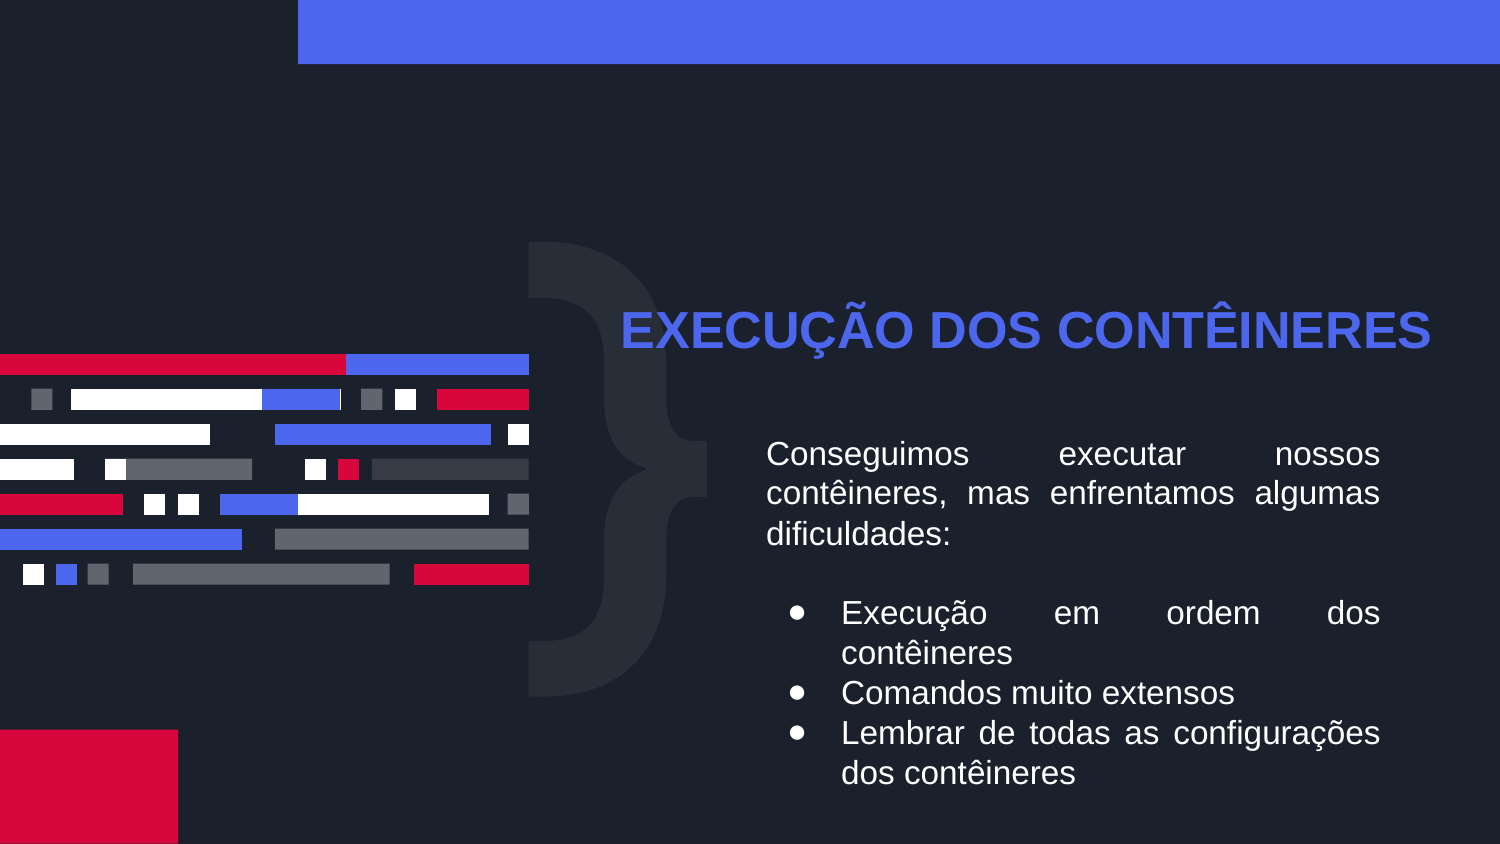

# EXECUÇÃO DOS CONTÊINERES
Conseguimos executar nossos contêineres, mas enfrentamos algumas dificuldades:

Execução em ordem dos contêineres
Comandos muito extensos
Lembrar de todas as configurações dos contêineres